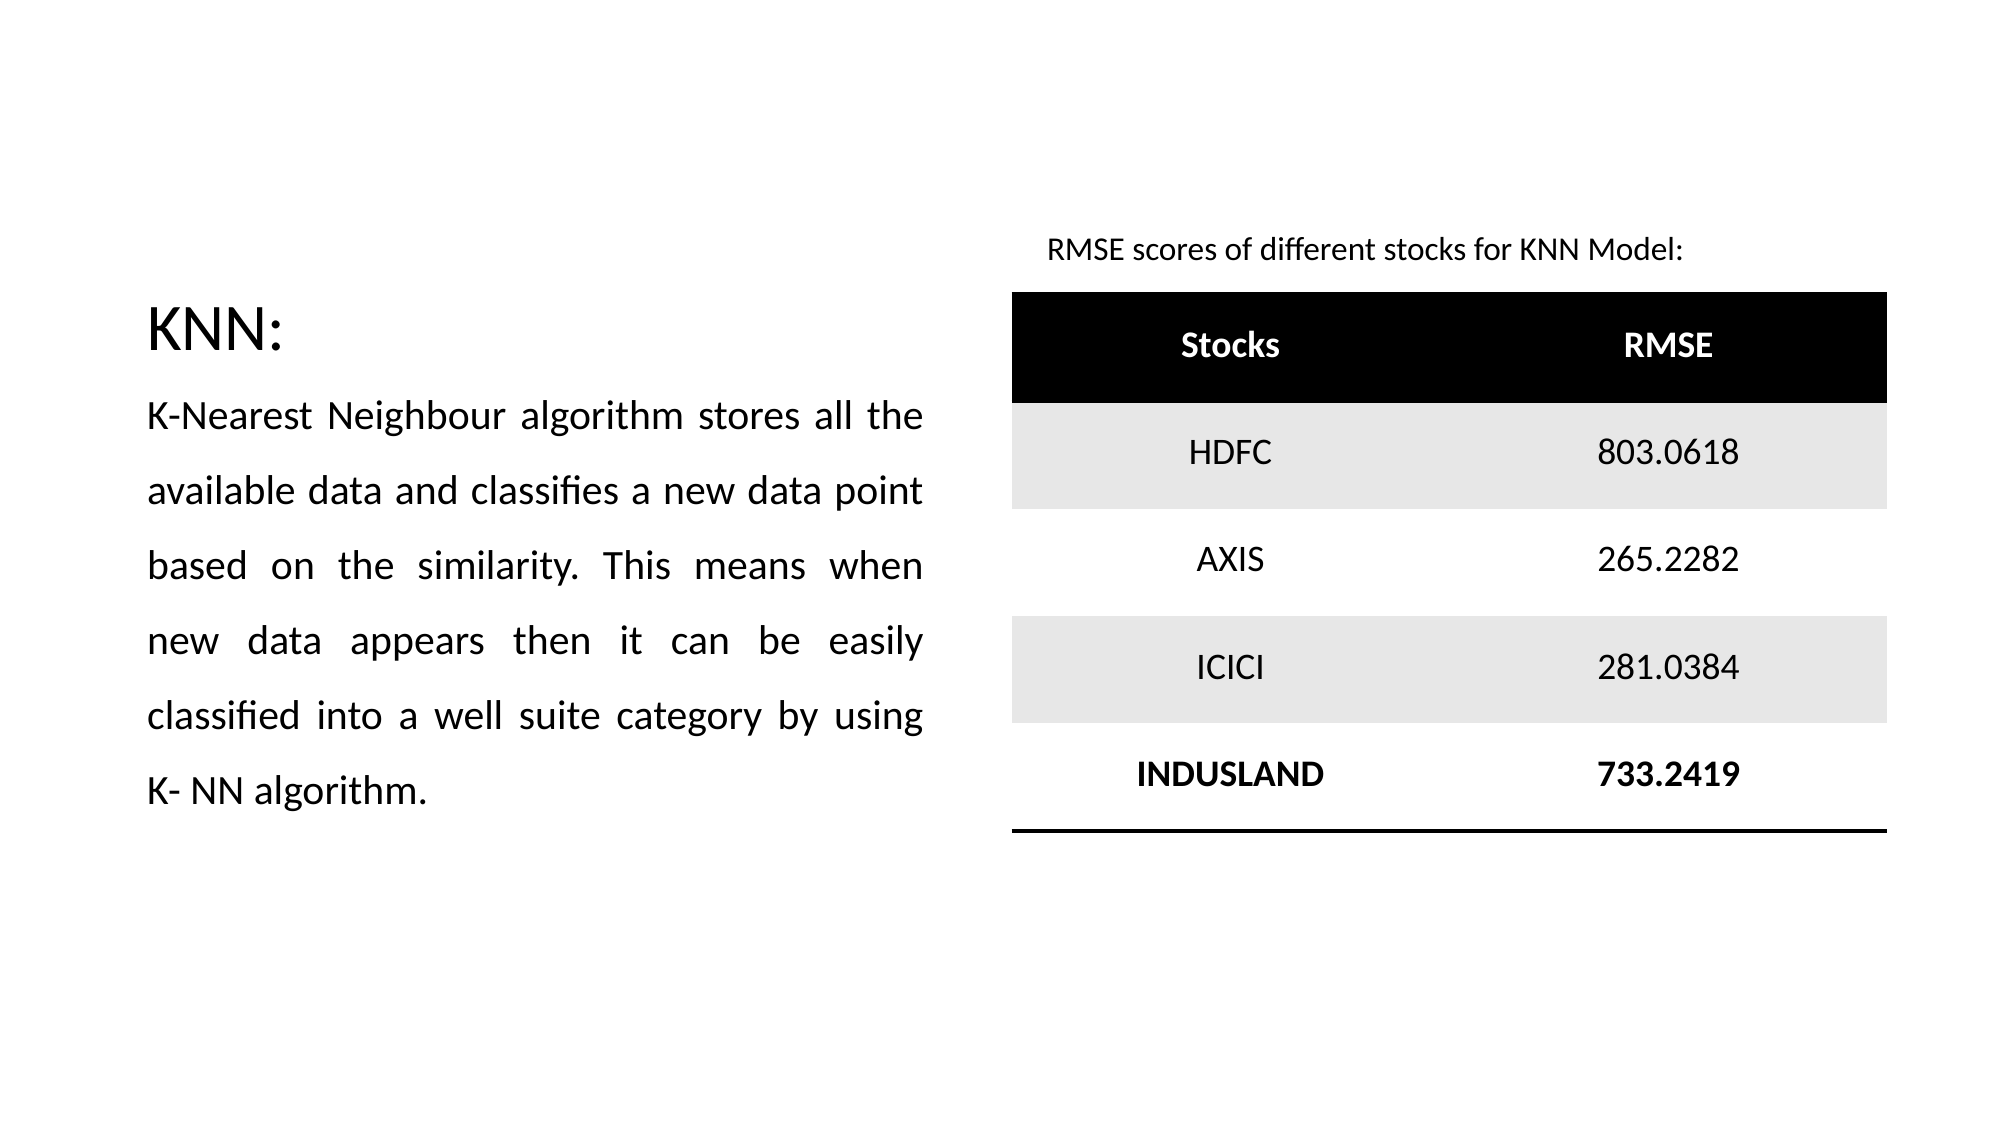

RMSE scores of different stocks for KNN Model:
KNN:
K-Nearest Neighbour algorithm stores all the available data and classifies a new data point based on the similarity. This means when new data appears then it can be easily classified into a well suite category by using K- NN algorithm.
| Stocks | RMSE |
| --- | --- |
| HDFC | 803.0618 |
| AXIS | 265.2282 |
| ICICI | 281.0384 |
| INDUSLAND | 733.2419 |